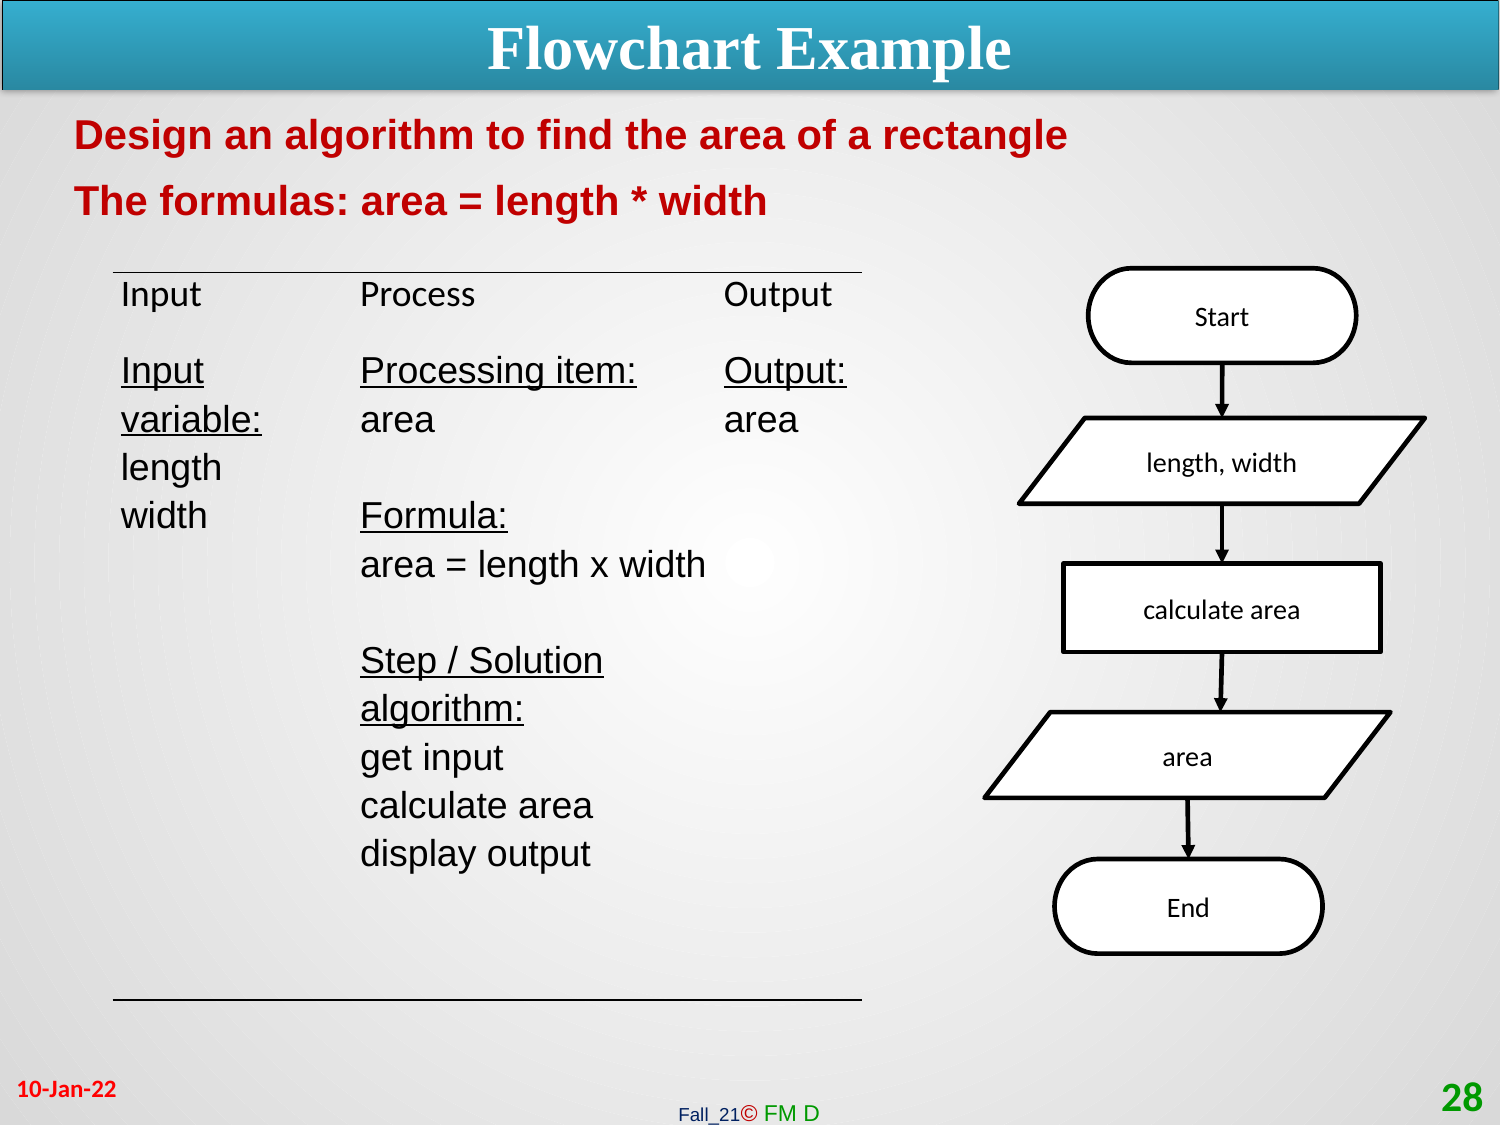

Flowchart Example
Design an algorithm to find the area of a rectangle
The formulas: area = length * width

Start
length, width
calculate area
area
End
| Input | Process | Output |
| --- | --- | --- |
| Input variable: length width | Processing item: area Formula: area = length x width Step / Solution algorithm: get input calculate area display output | Output: area |
10-Jan-22
28